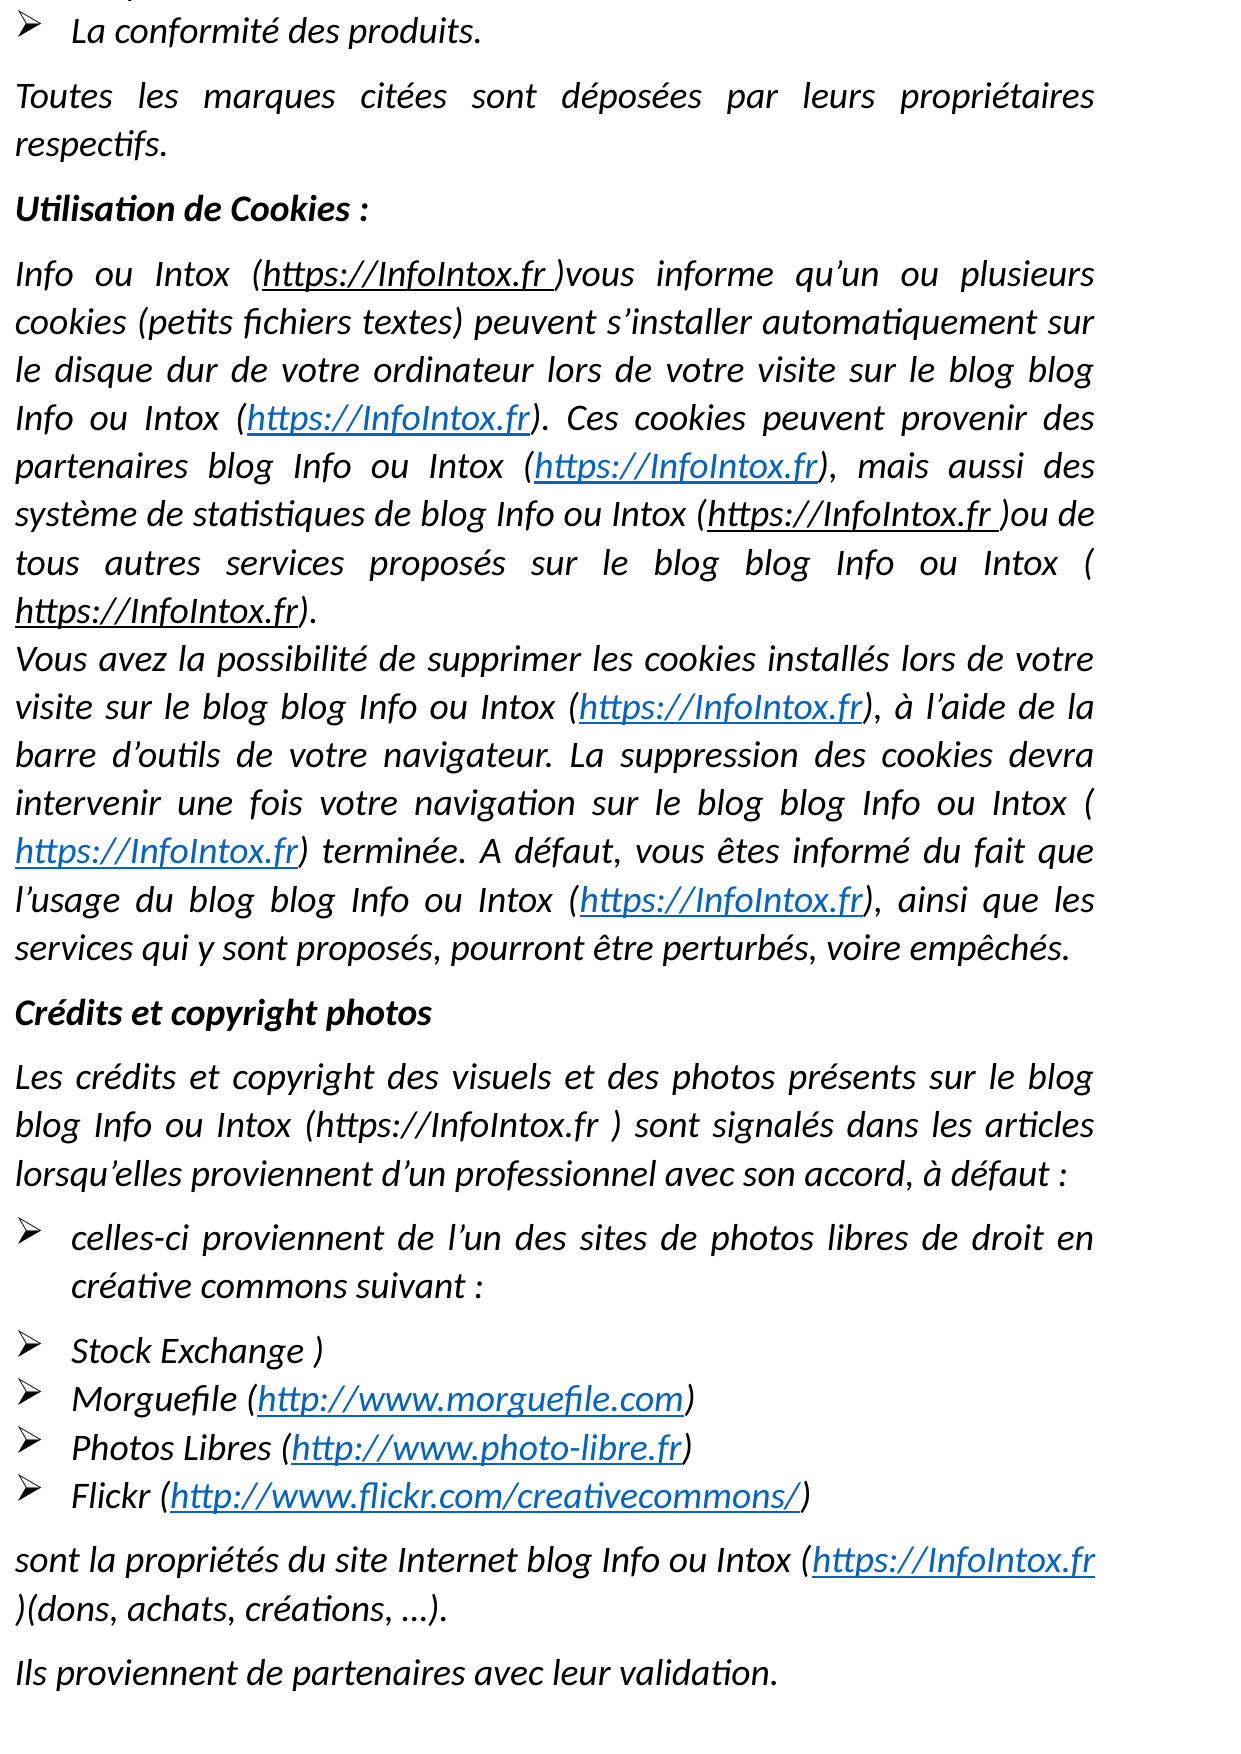

Nos mentions légales
Directeur de la Publication : Nicolas Durand
Raison Sociale de l’Hébergeur :
Ce blog est hébergé par OVH –  2 rue Kellermann – 59100 ROUBAIX – France
Pour contacter cet hébergeur, rendez-vous à l’adresse http://www.ovh.com/fr/support/
Propriété intellectuelle :
La structure générale ainsi que les logiciels, textes, images animées ou non, son savoir-faire et tous les autres éléments composant le site sont la propriété exclusive de Info ou Intox (https://InfoIntox.fr)
Les logos et marques des sociétés citées sur le blog Info ou Intox (https://InfoIntox.fr) sont la propriété exclusive de leurs auteurs respectifs.
Toute représentation, reproduction, et/ou exploitation, qu’elle(s) soi(en)t partielle(s) ou totale(s), des marques précitées est (sont) interdite(s), sauf accord écrit et préalable de leurs titulaires.
Droits d’auteur :
Toute représentation totale ou partielle de ce blog par quelle que personne que ce soit, sans l’autorisation expresse de Info ou Intox  est interdite et constituerait une contrefaçon sanctionnée par les articles L. 335-2 et suivants du Code de la propriété intellectuelle.
L’élaboration de liens hypertextes profonds vers le blog de Info ou Intox est interdite sans l’accord exprès et préalable de l’éditeur du site de Info ou Intox.
Par ailleurs, l’utilisation des informations contenues sur le présent blog relève de la seule responsabilité de l’utilisateur. Nous ne pourrions en aucun cas, et pour quelque cause que ce soit, en être tenus pour responsables, et ce, quelque en soit les conséquences. Nous ne sommes responsables d’aucune erreur ou omission sur le présent site.
Avertissement général :
La consultation du blog Info ou Intox (https://InfoIntox.fr) est proposée aux internautes à titre gratuit et sans aucune garantie de la part de son éditeur.
Les informations disponibles sur le blog Info ou Intox (https://InfoIntox.fr) qui proviennent de sources extérieures ne saurait garantir qu’elles sont exemptes d’erreurs, ni garantir leur complétude, leur actualité, leur exhaustivité ou autre.
En conséquence, il appartient à l’internaute d’utiliser les informations figurant sur le site Internet à ses risques et de procéder à toute vérification sous sa responsabilité exclusive.
blog Info ou Intox (https://InfoIntox.fr ) ne serait être tenu responsable de l’interprétation faite par les internautes, quelle qu’elle soit, de tous les renseignements, informations et conseils proposés sur son blog, et des conséquences pouvant en découler.
Les propriétaires des sites marchands, de service, sites persos, sites informatiques (etc.) consultés à partir du blog de Info ou Intox sont seuls responsables du respect par eux de l’ensemble des réglementations s’appliquant dans le cadre des prestations offertes aux clients finaux, et notamment, des lois et règlements relatifs à :
La vente à distance,
La protection du consommateur,
La publicité mensongère ou trompeuse,
Les prix,
La conformité des produits.
Toutes les marques citées sont déposées par leurs propriétaires respectifs.
Utilisation de Cookies :
Info ou Intox (https://InfoIntox.fr )vous informe qu’un ou plusieurs cookies (petits fichiers textes) peuvent s’installer automatiquement sur le disque dur de votre ordinateur lors de votre visite sur le blog blog Info ou Intox (https://InfoIntox.fr). Ces cookies peuvent provenir des partenaires blog Info ou Intox (https://InfoIntox.fr), mais aussi des système de statistiques de blog Info ou Intox (https://InfoIntox.fr )ou de tous autres services proposés sur le blog blog Info ou Intox (https://InfoIntox.fr).
Vous avez la possibilité de supprimer les cookies installés lors de votre visite sur le blog blog Info ou Intox (https://InfoIntox.fr), à l’aide de la barre d’outils de votre navigateur. La suppression des cookies devra intervenir une fois votre navigation sur le blog blog Info ou Intox (https://InfoIntox.fr) terminée. A défaut, vous êtes informé du fait que l’usage du blog blog Info ou Intox (https://InfoIntox.fr), ainsi que les services qui y sont proposés, pourront être perturbés, voire empêchés.
Crédits et copyright photos
Les crédits et copyright des visuels et des photos présents sur le blog blog Info ou Intox (https://InfoIntox.fr ) sont signalés dans les articles lorsqu’elles proviennent d’un professionnel avec son accord, à défaut :
celles-ci proviennent de l’un des sites de photos libres de droit en créative commons suivant :
Stock Exchange )
Morguefile (http://www.morguefile.com)
Photos Libres (http://www.photo-libre.fr)
Flickr (http://www.flickr.com/creativecommons/)
sont la propriétés du site Internet blog Info ou Intox (https://InfoIntox.fr)(dons, achats, créations, …).
Ils proviennent de partenaires avec leur validation.